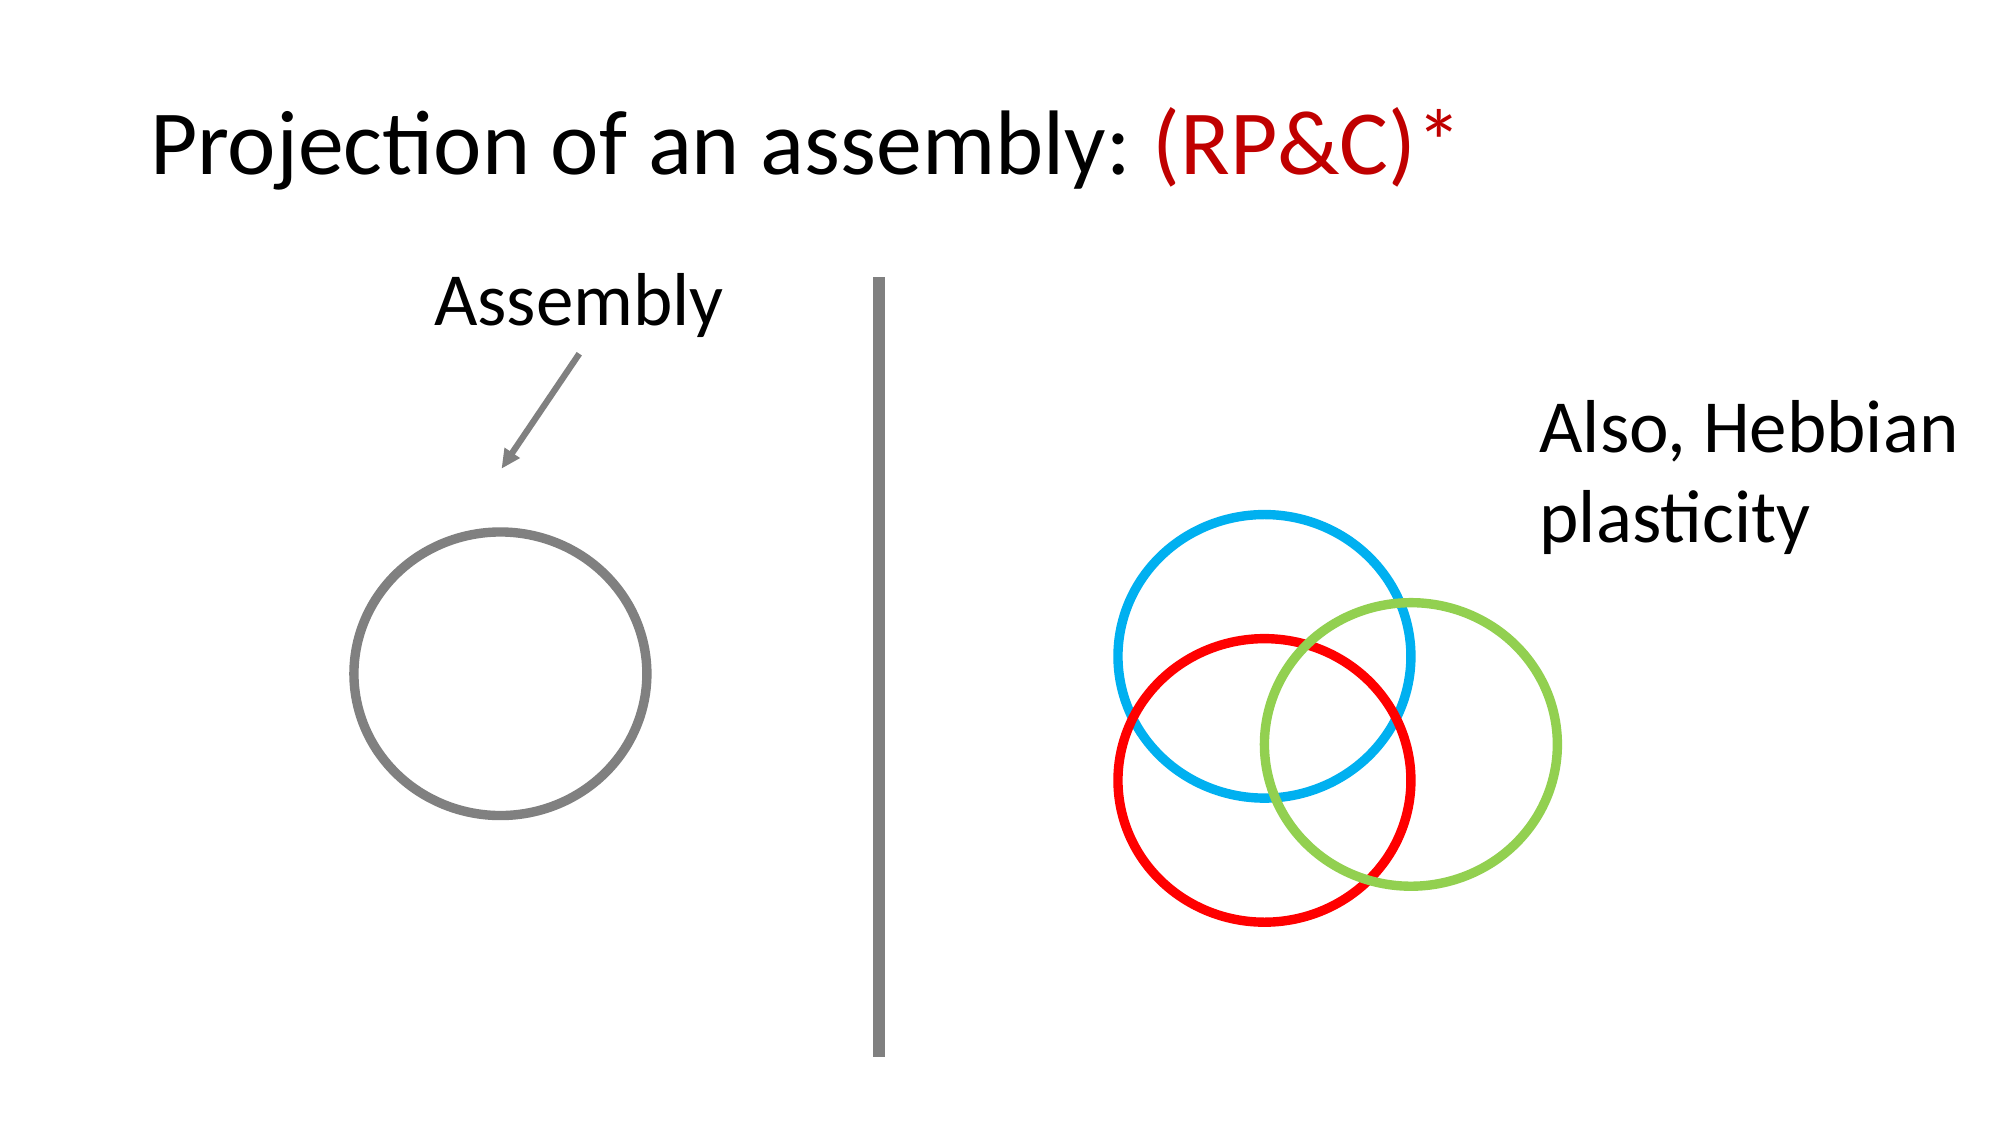

# Projection of an assembly: (RP&C)*
Assembly
Also, Hebbian
plasticity